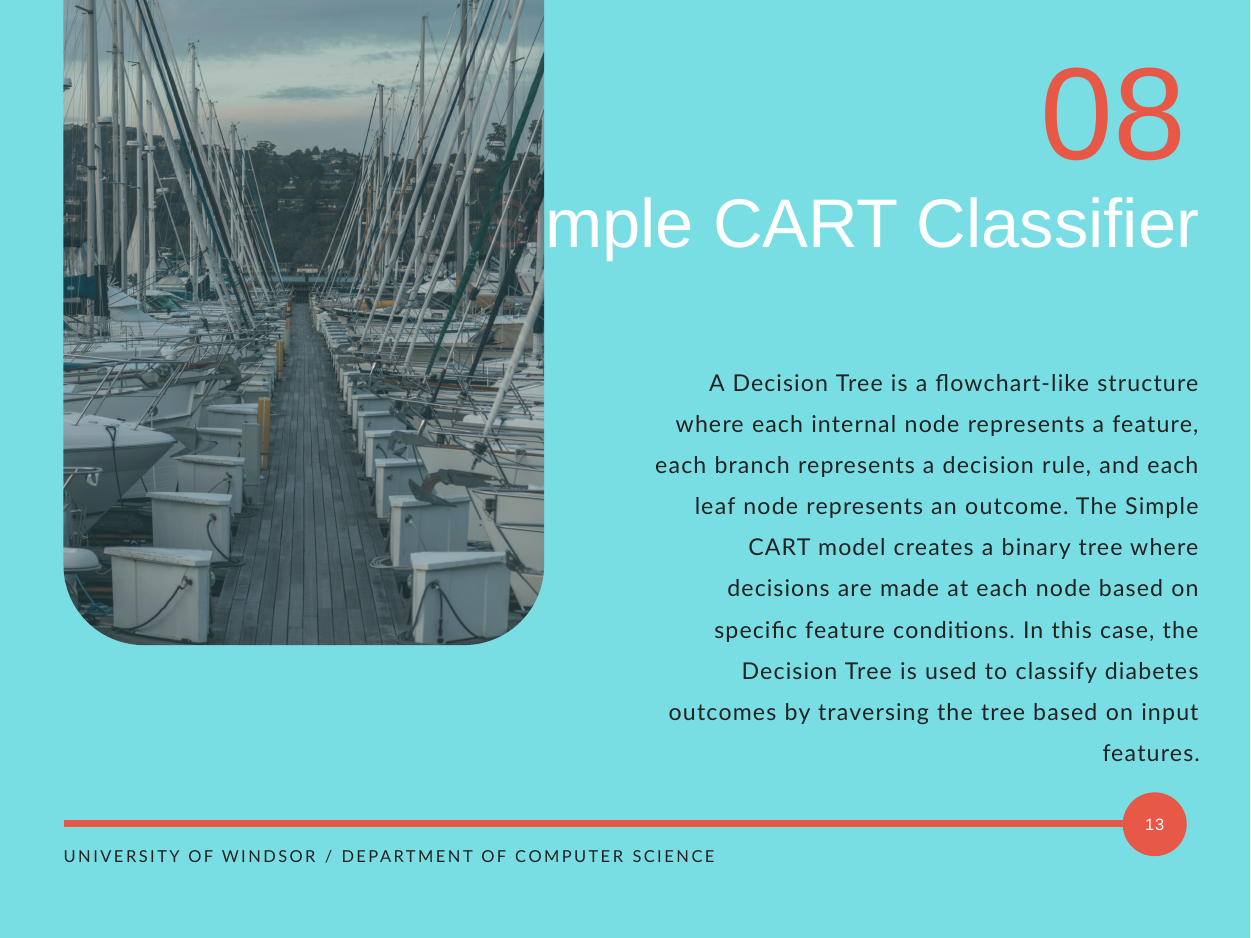

08
Simple CART Classifier
A Decision Tree is a flowchart-like structure where each internal node represents a feature, each branch represents a decision rule, and each leaf node represents an outcome. The Simple CART model creates a binary tree where decisions are made at each node based on specific feature conditions. In this case, the Decision Tree is used to classify diabetes outcomes by traversing the tree based on input features.

13

UNIVERSITY OF WINDSOR / DEPARTMENT OF COMPUTER SCIENCE